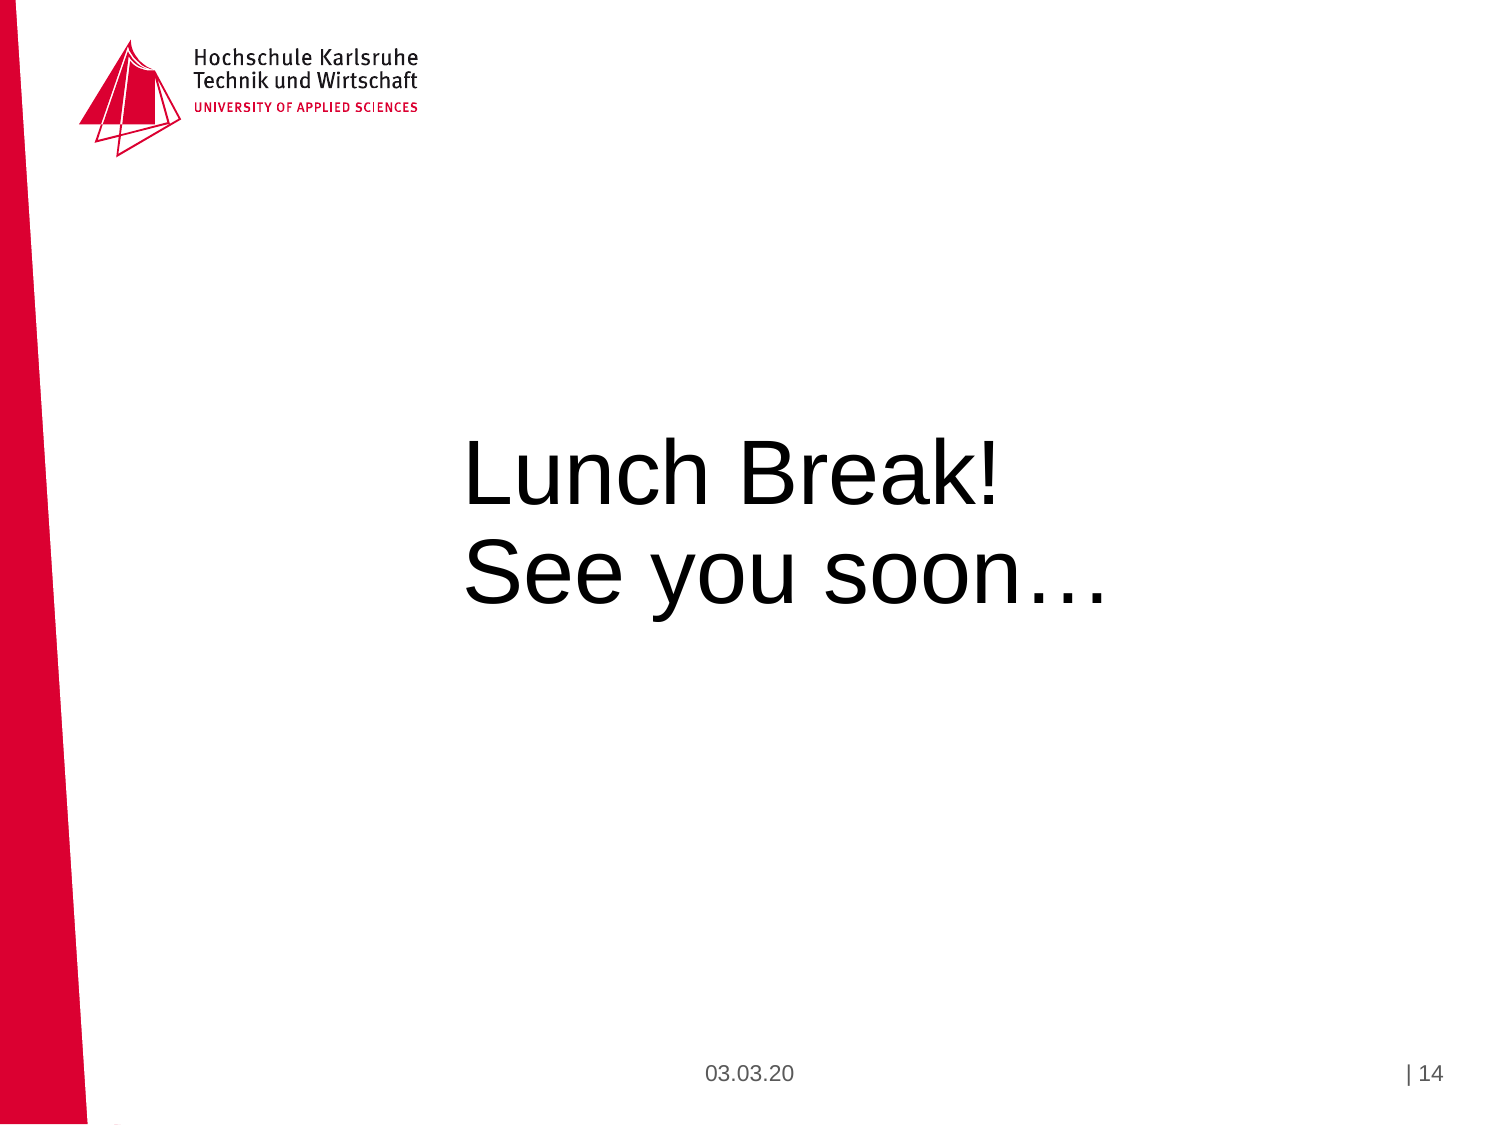

Lunch Break!
See you soon…
03.03.20
| 14